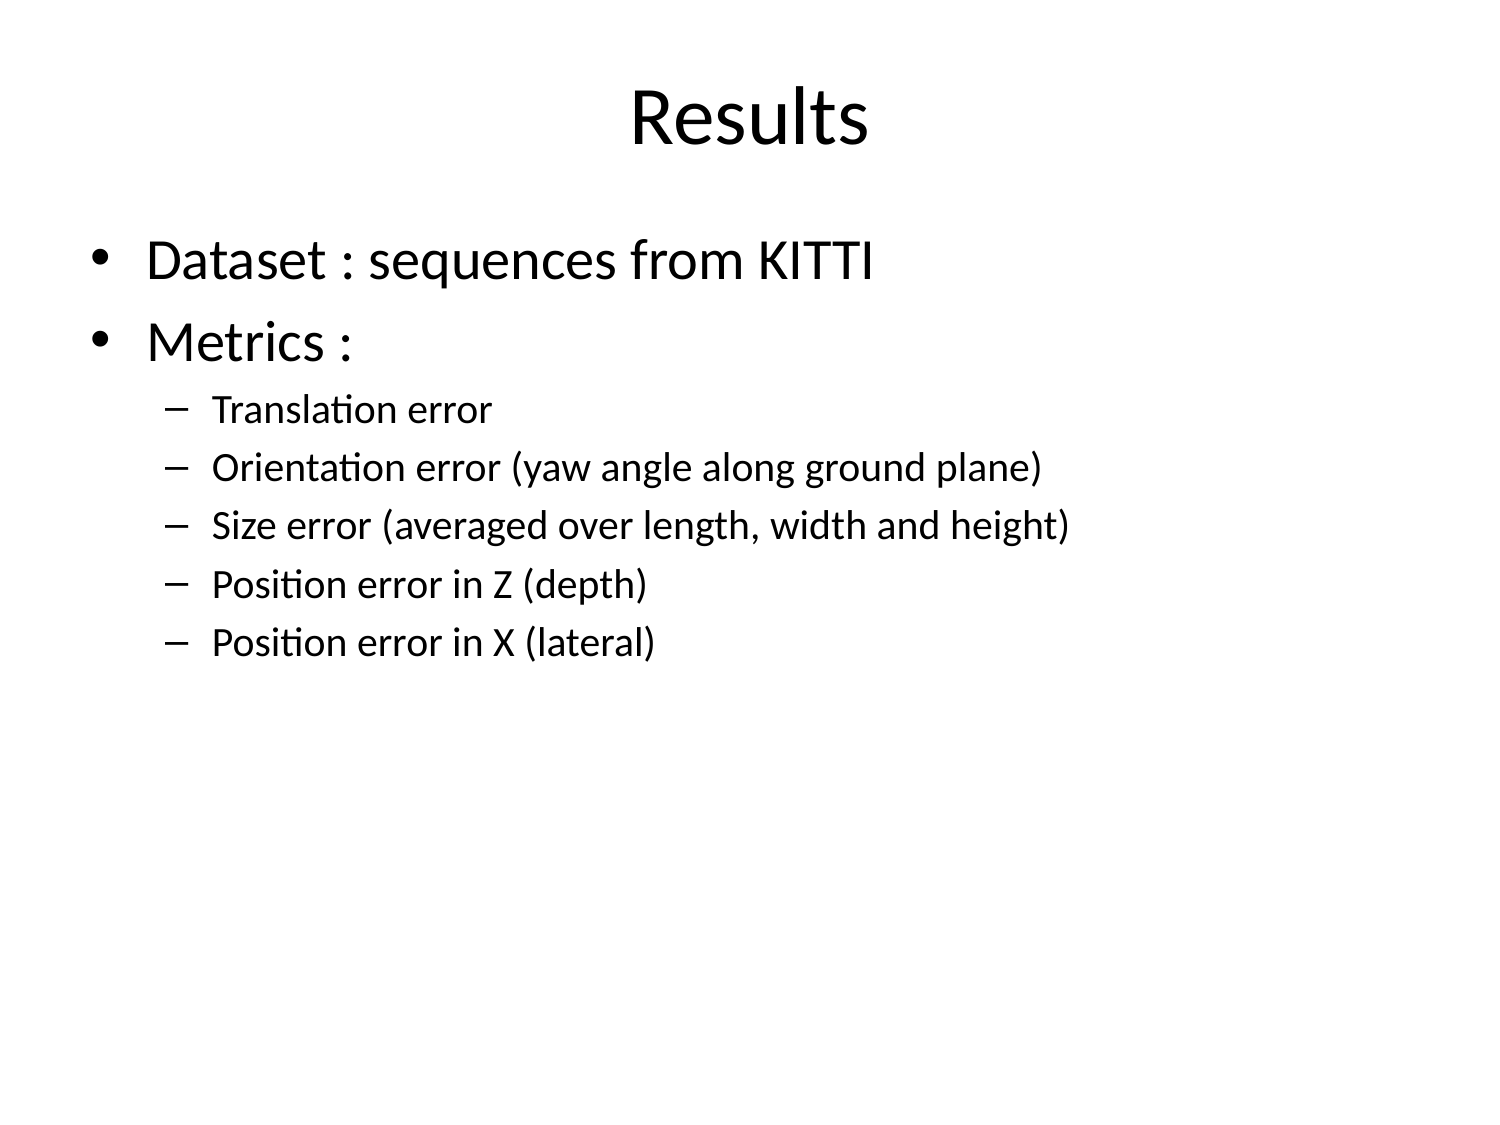

# Results
Dataset : sequences from KITTI
Metrics :
Translation error
Orientation error (yaw angle along ground plane)
Size error (averaged over length, width and height)
Position error in Z (depth)
Position error in X (lateral)